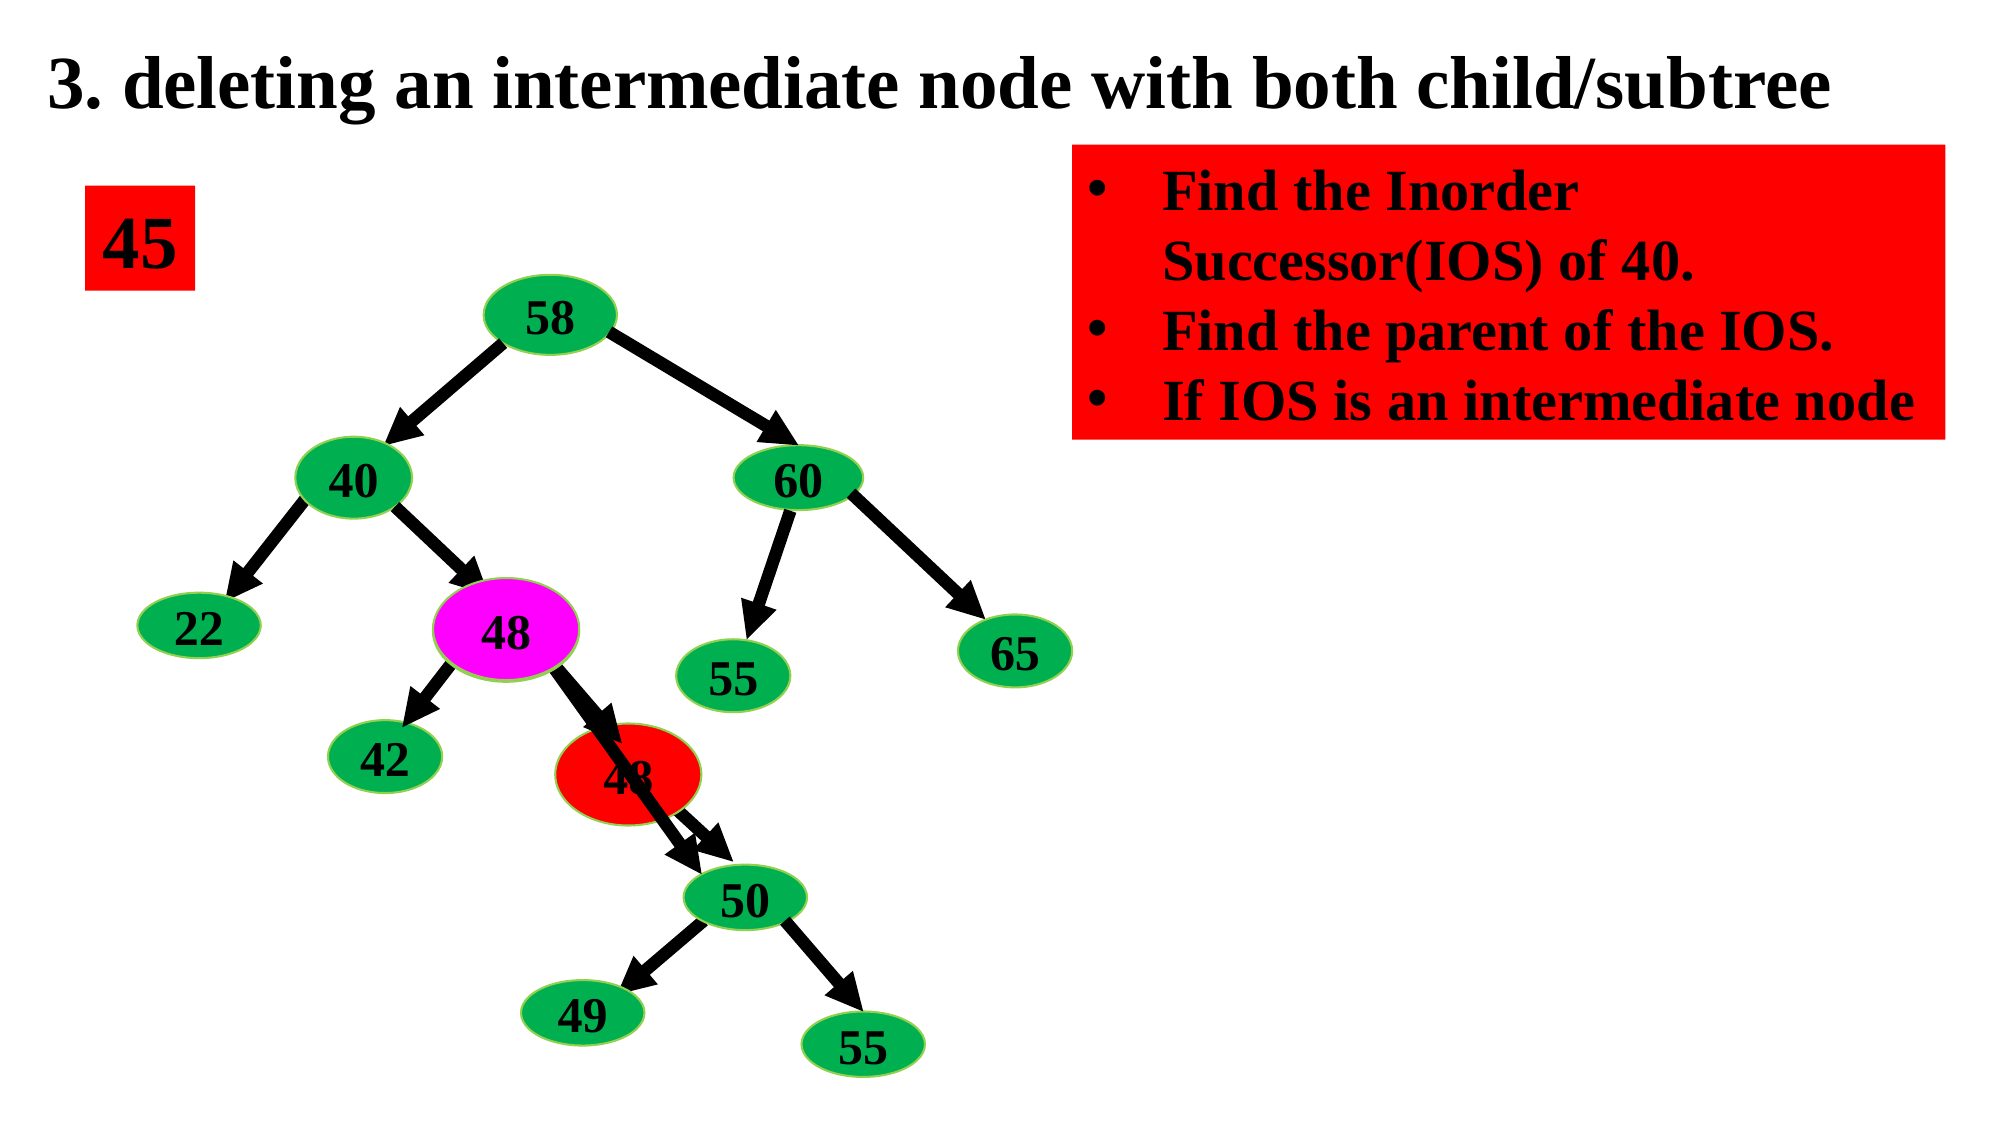

3. deleting an intermediate node with both child/subtree
Find the Inorder Successor(IOS) of 40.
Find the parent of the IOS.
If IOS is an intermediate node
45
58
40
60
48
48
45
45
22
65
55
42
48
48
50
49
55